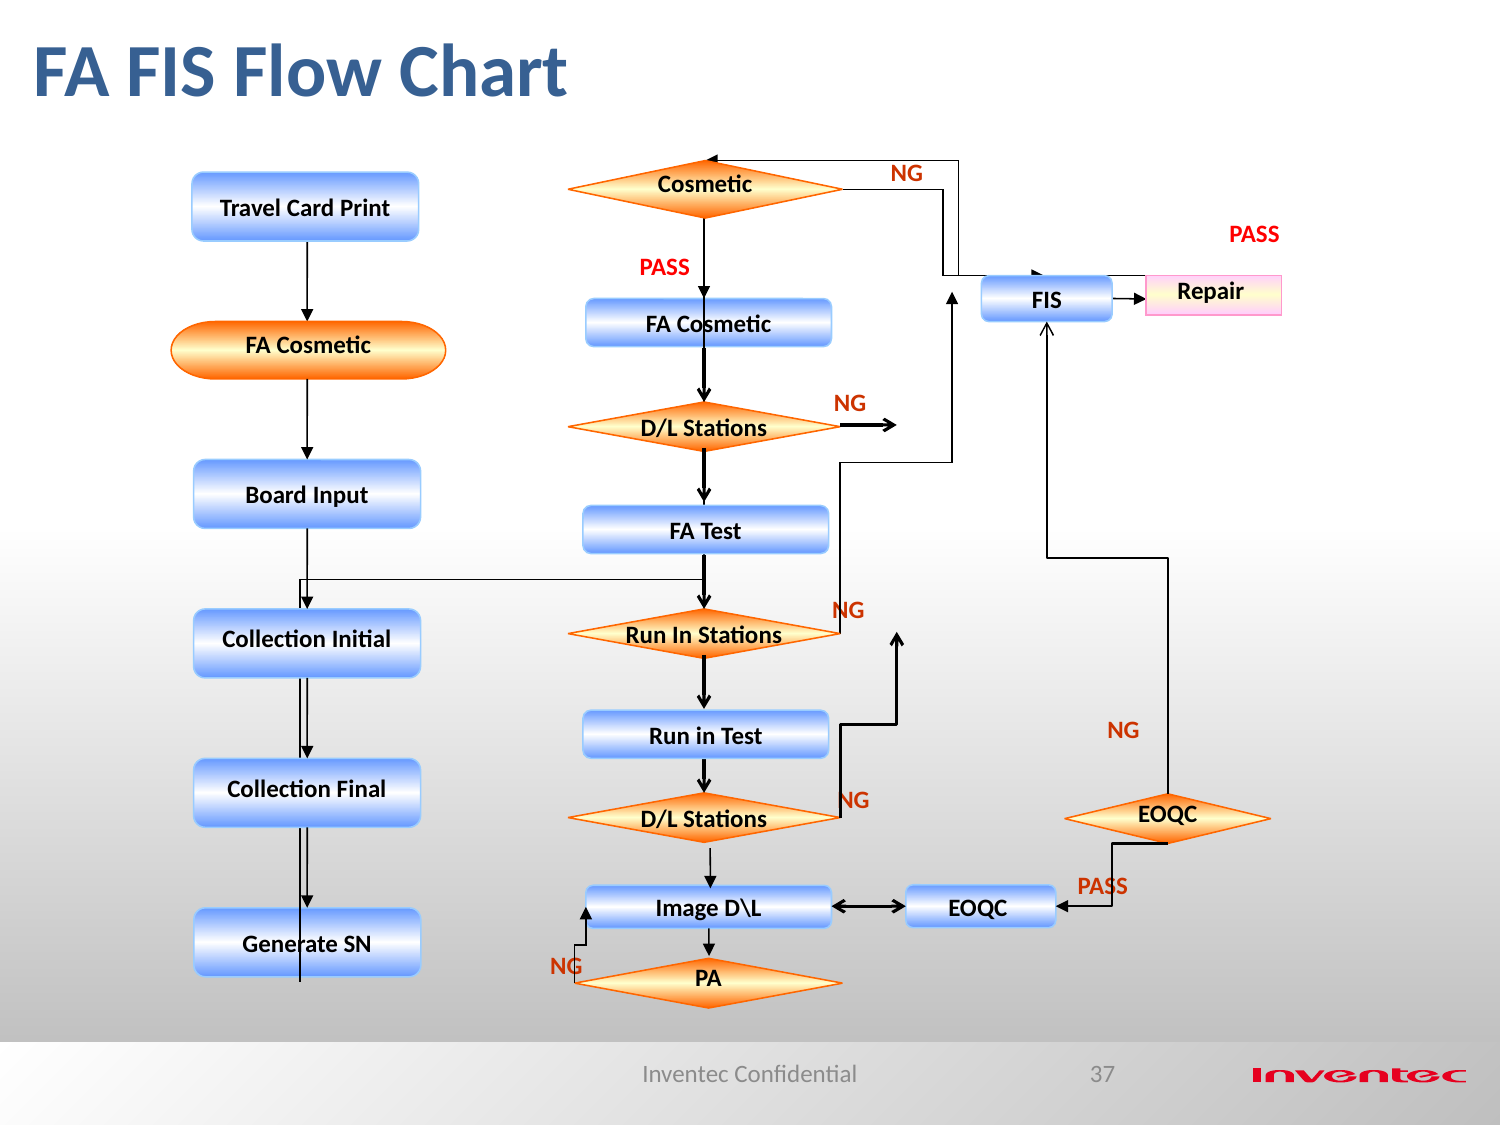

# FA FIS Flow Chart
NG
Cosmetic
Travel Card Print
PASS
FA Cosmetic
FA Cosmetic
NG
D/L Stations
Board Input
FA Test
NG
Run In Stations
Collection Initial
NG
Run in Test
Collection Final
NG
D/L Stations
EOQC
PASS
EOQC
Image D\L
Generate SN
NG
PA
PASS
FIS
Repair
Inventec Confidential
37